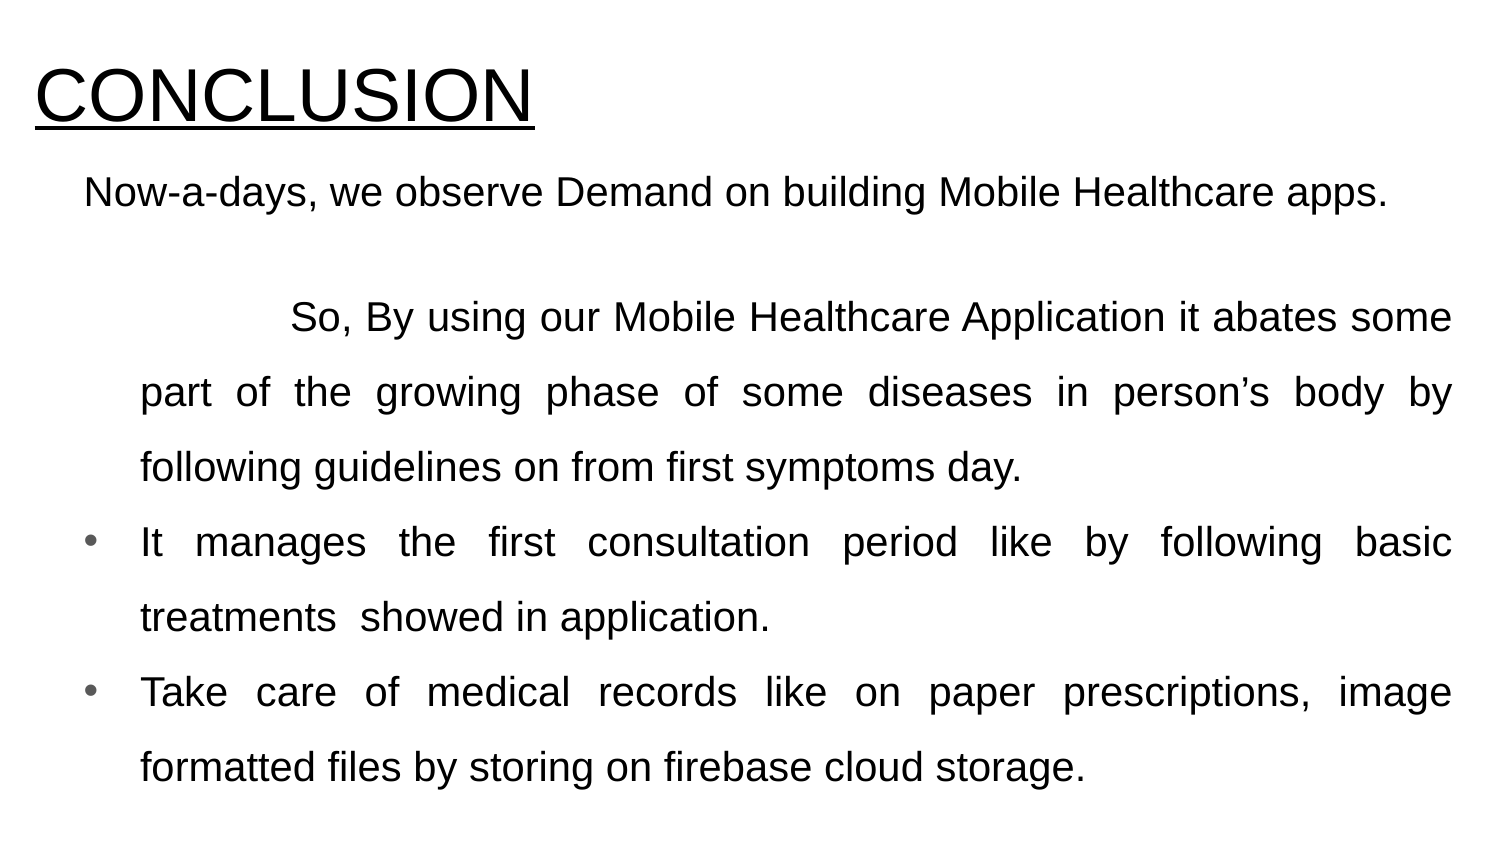

# CONCLUSION
Now-a-days, we observe Demand on building Mobile Healthcare apps.

		So, By using our Mobile Healthcare Application it abates some part of the growing phase of some diseases in person’s body by following guidelines on from first symptoms day.
It manages the first consultation period like by following basic treatments  showed in application.
Take care of medical records like on paper prescriptions, image formatted files by storing on firebase cloud storage.